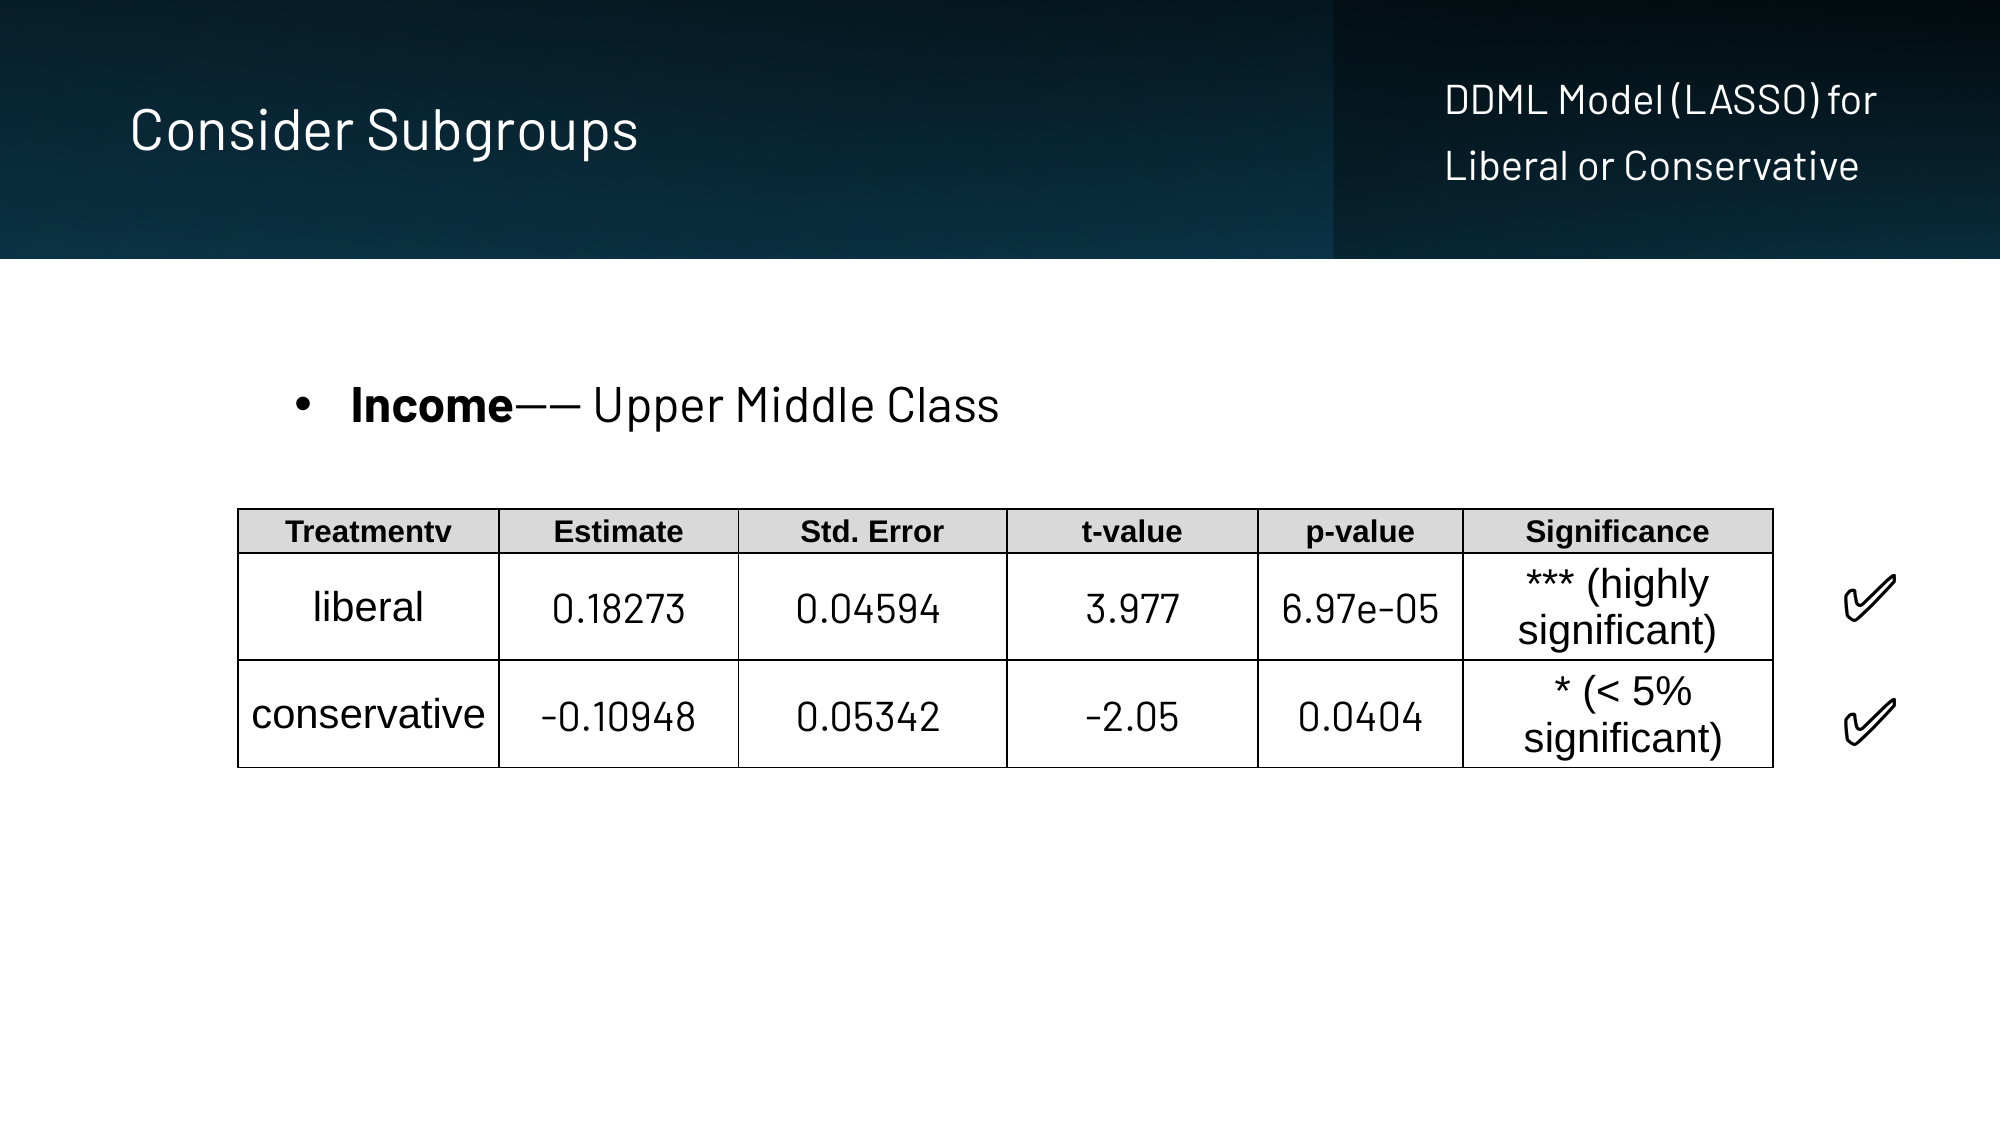

Consider Subgroups
DDML Model for Conservative
DDML Model (LASSO) for
Liberal or Conservative
Income---- Upper Middle Class
| Treatmentv | Estimate | Std. Error | t-value | p-value | Significance |
| --- | --- | --- | --- | --- | --- |
| liberal | 0.18273 | 0.04594 | 3.977 | 6.97e-05 | \*\*\* (highly significant) |
| conservative | -0.10948 | 0.05342 | -2.05 | 0.0404 | \* (< 5% significant) |
✅
✅